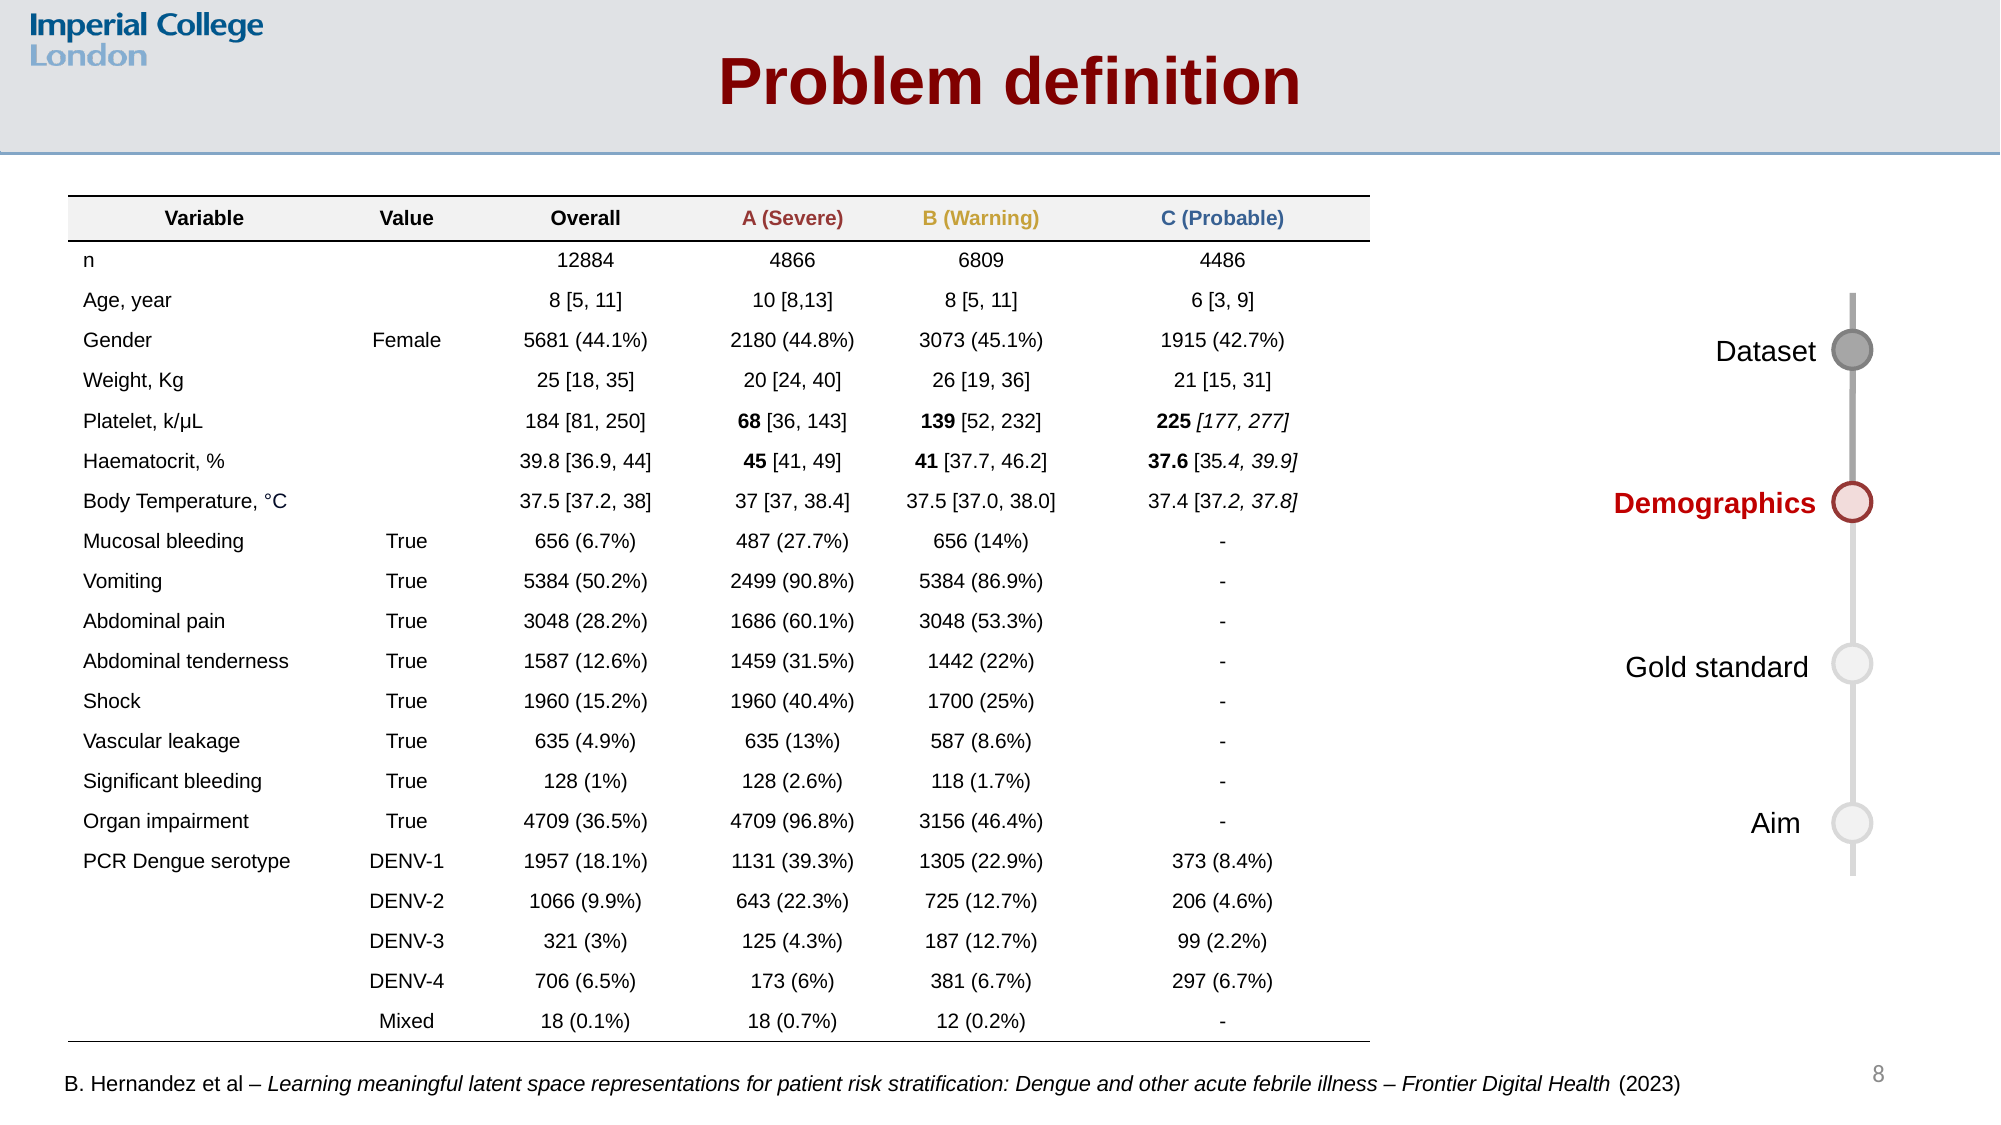

Problem definition
| Variable | Value | Overall | A (Severe) | B (Warning) | C (Probable) |
| --- | --- | --- | --- | --- | --- |
| n |  | 12884 | 4866 | 6809 | 4486 |
| Age, year |  | 8 [5, 11] | 10 [8,13] | 8 [5, 11] | 6 [3, 9] |
| Gender | Female | 5681 (44.1%) | 2180 (44.8%) | 3073 (45.1%) | 1915 (42.7%) |
| Weight, Kg |  | 25 [18, 35] | 20 [24, 40] | 26 [19, 36] | 21 [15, 31] |
| Platelet, k/μL |  | 184 [81, 250] | 68 [36, 143] | 139 [52, 232] | 225 [177, 277] |
| Haematocrit, % |  | 39.8 [36.9, 44] | 45 [41, 49] | 41 [37.7, 46.2] | 37.6 [35.4, 39.9] |
| Body Temperature, °C |  | 37.5 [37.2, 38] | 37 [37, 38.4] | 37.5 [37.0, 38.0] | 37.4 [37.2, 37.8] |
| Mucosal bleeding | True | 656 (6.7%) | 487 (27.7%) | 656 (14%) | - |
| Vomiting | True | 5384 (50.2%) | 2499 (90.8%) | 5384 (86.9%) | - |
| Abdominal pain | True | 3048 (28.2%) | 1686 (60.1%) | 3048 (53.3%) | - |
| Abdominal tenderness | True | 1587 (12.6%) | 1459 (31.5%) | 1442 (22%) | - |
| Shock | True | 1960 (15.2%) | 1960 (40.4%) | 1700 (25%) | - |
| Vascular leakage | True | 635 (4.9%) | 635 (13%) | 587 (8.6%) | - |
| Significant bleeding | True | 128 (1%) | 128 (2.6%) | 118 (1.7%) | - |
| Organ impairment | True | 4709 (36.5%) | 4709 (96.8%) | 3156 (46.4%) | - |
| PCR Dengue serotype | DENV-1 | 1957 (18.1%) | 1131 (39.3%) | 1305 (22.9%) | 373 (8.4%) |
|  | DENV-2 | 1066 (9.9%) | 643 (22.3%) | 725 (12.7%) | 206 (4.6%) |
|  | DENV-3 | 321 (3%) | 125 (4.3%) | 187 (12.7%) | 99 (2.2%) |
|  | DENV-4 | 706 (6.5%) | 173 (6%) | 381 (6.7%) | 297 (6.7%) |
|  | Mixed | 18 (0.1%) | 18 (0.7%) | 12 (0.2%) | - |
Dataset

Demographics

Gold standard

Aim

8
B. Hernandez et al – Learning meaningful latent space representations for patient risk stratification: Dengue and other acute febrile illness – Frontier Digital Health (2023)